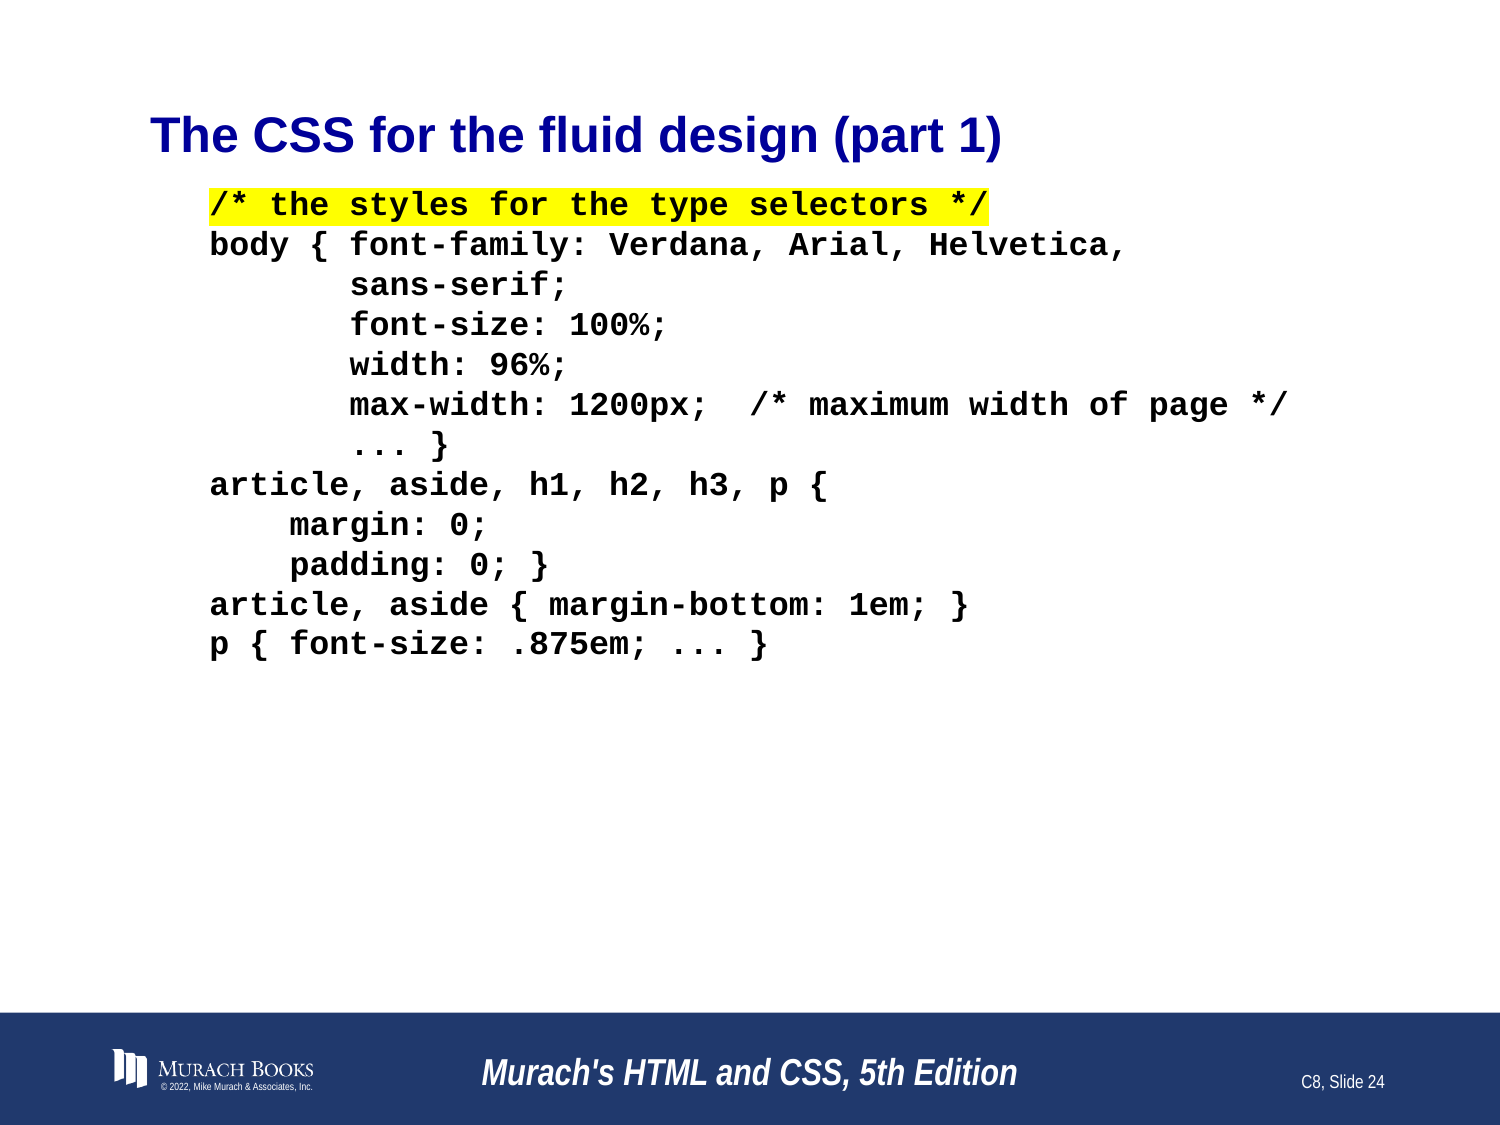

# The CSS for the fluid design (part 1)
/* the styles for the type selectors */
body { font-family: Verdana, Arial, Helvetica,
       sans-serif;
       font-size: 100%;
       width: 96%;
       max-width: 1200px;  /* maximum width of page */
       ... }
article, aside, h1, h2, h3, p {
    margin: 0;
    padding: 0; }
article, aside { margin-bottom: 1em; }
p { font-size: .875em; ... }

© 2022, Mike Murach & Associates, Inc.
Murach's HTML and CSS, 5th Edition

C8, Slide 24